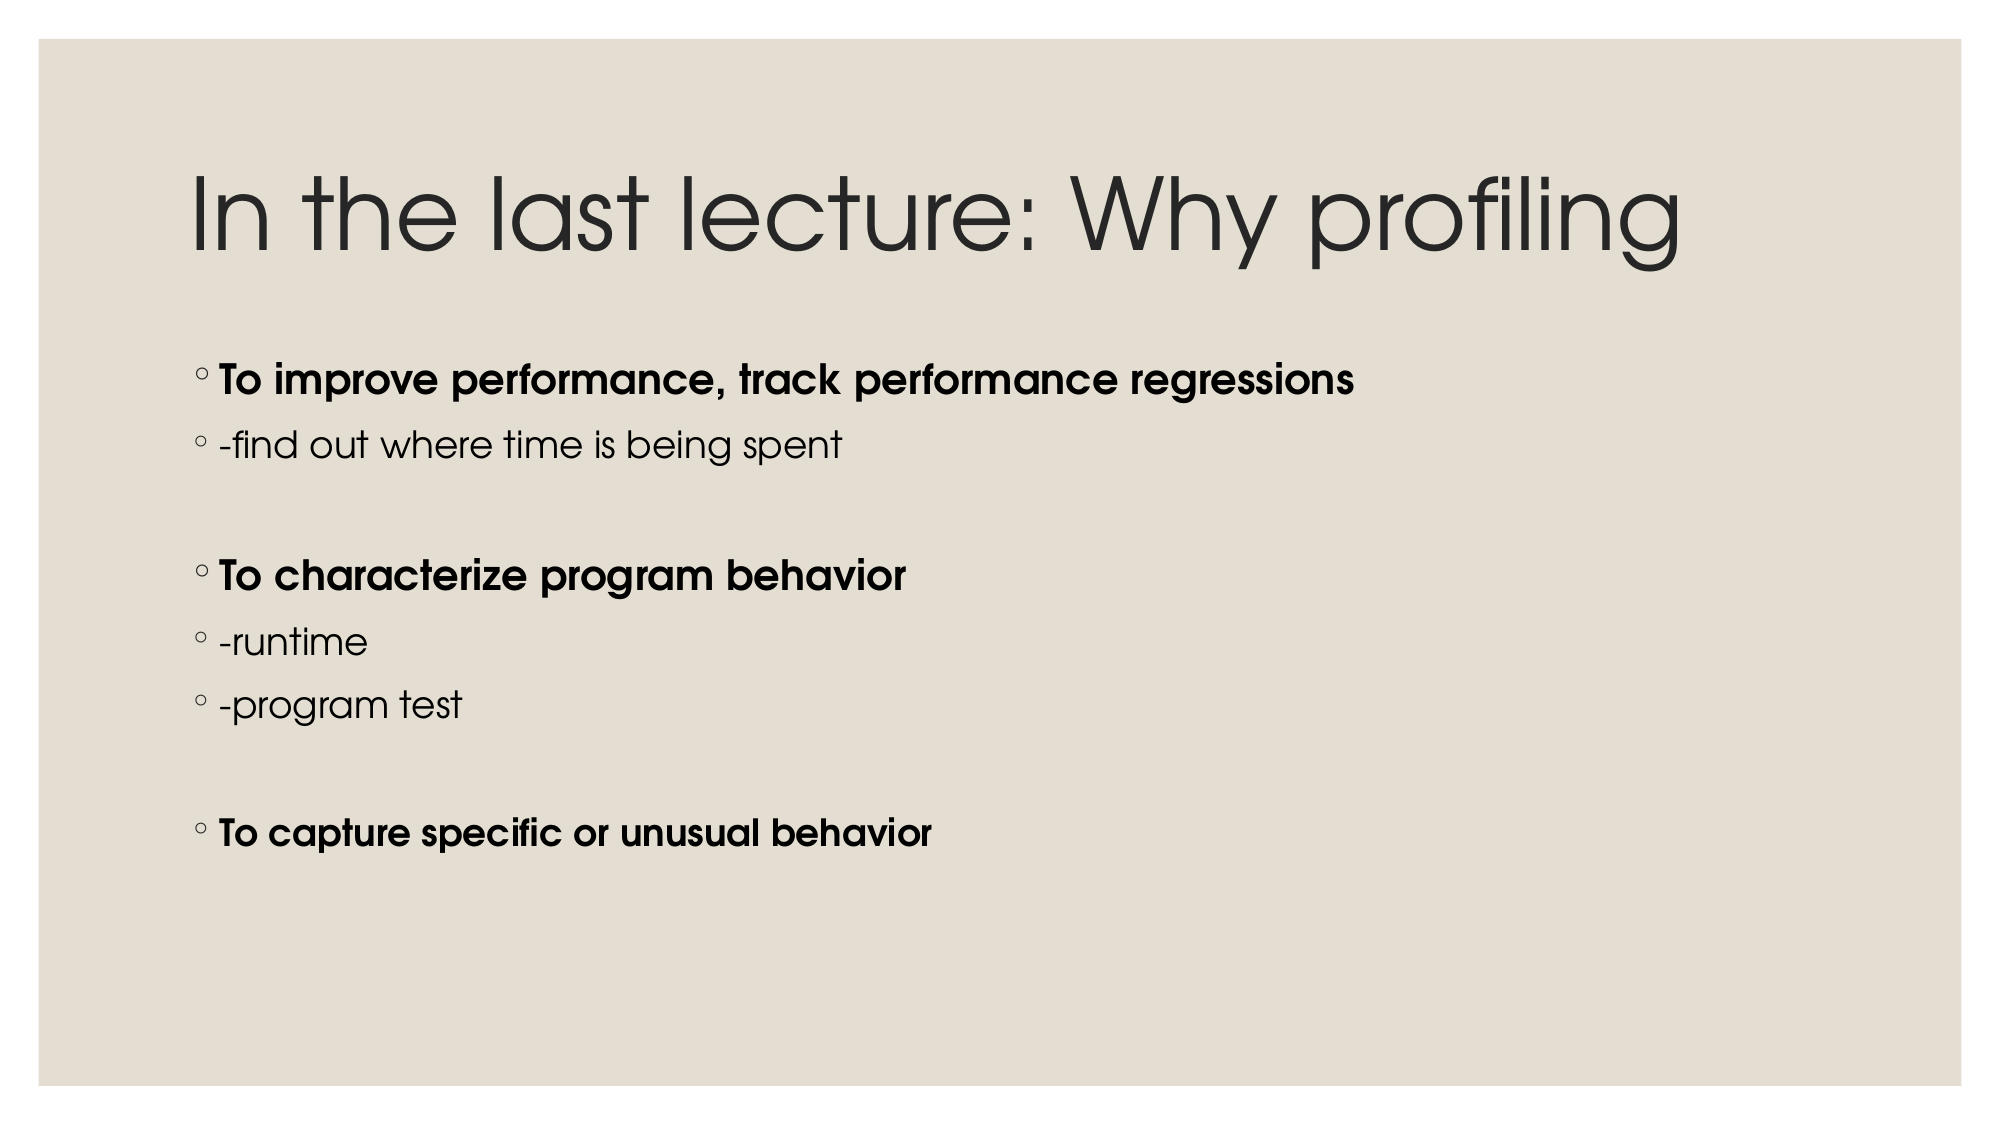

# In the last lecture: Why profiling
To improve performance, track performance regressions
-find out where time is being spent

To characterize program behavior
-runtime
-program test

To capture specific or unusual behavior